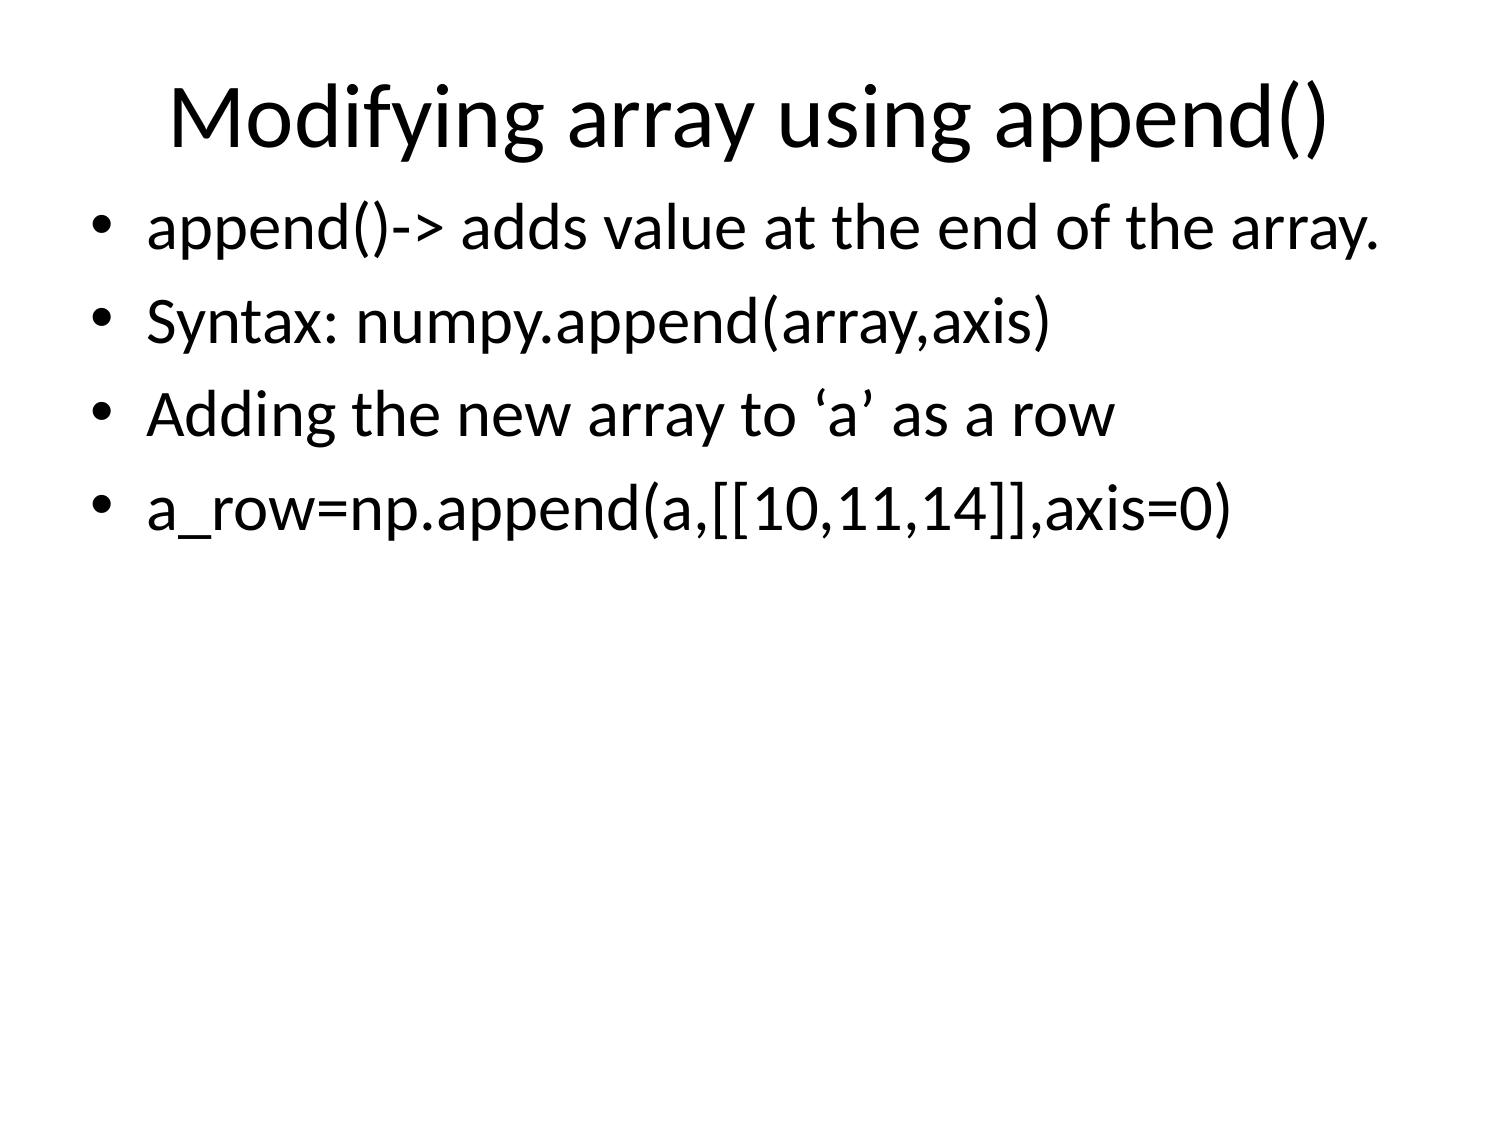

# Modifying array using append()
append()-> adds value at the end of the array.
Syntax: numpy.append(array,axis)
Adding the new array to ‘a’ as a row
a_row=np.append(a,[[10,11,14]],axis=0)